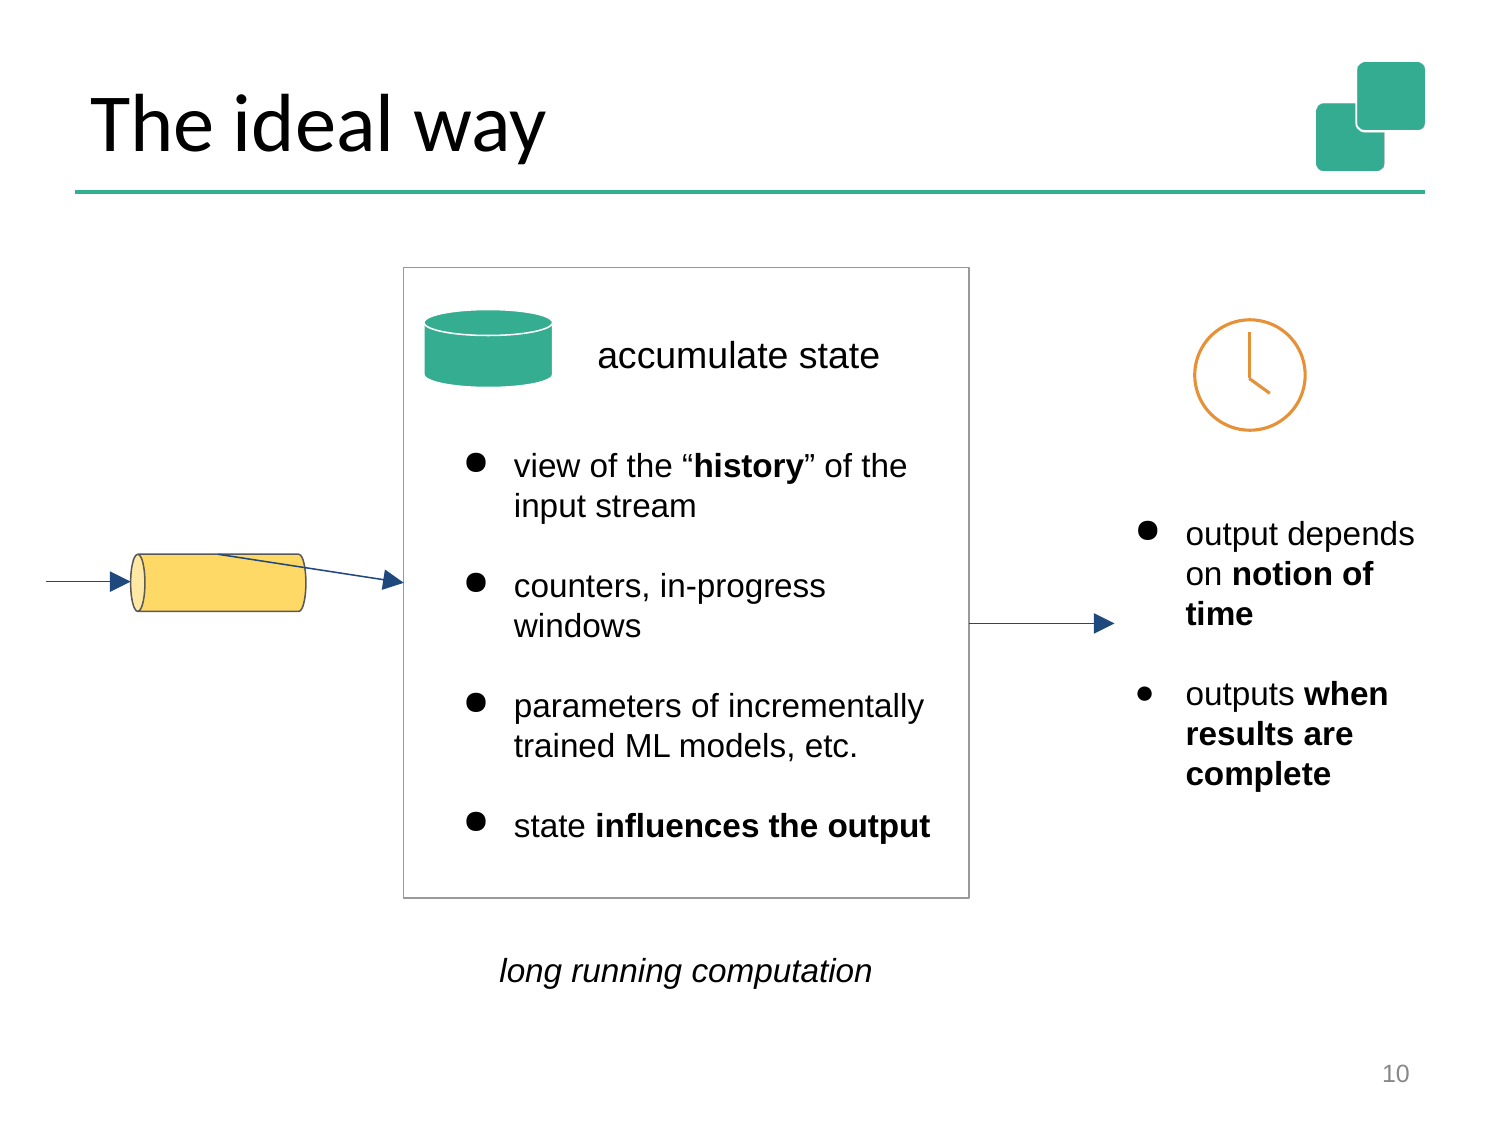

# The ideal way

              accumulate state

view of the “history” of the input stream
counters, in-progress windows

parameters of incrementally trained ML models, etc.
state influences the output
output depends on notion of time

outputs when results are complete

long running computation
10